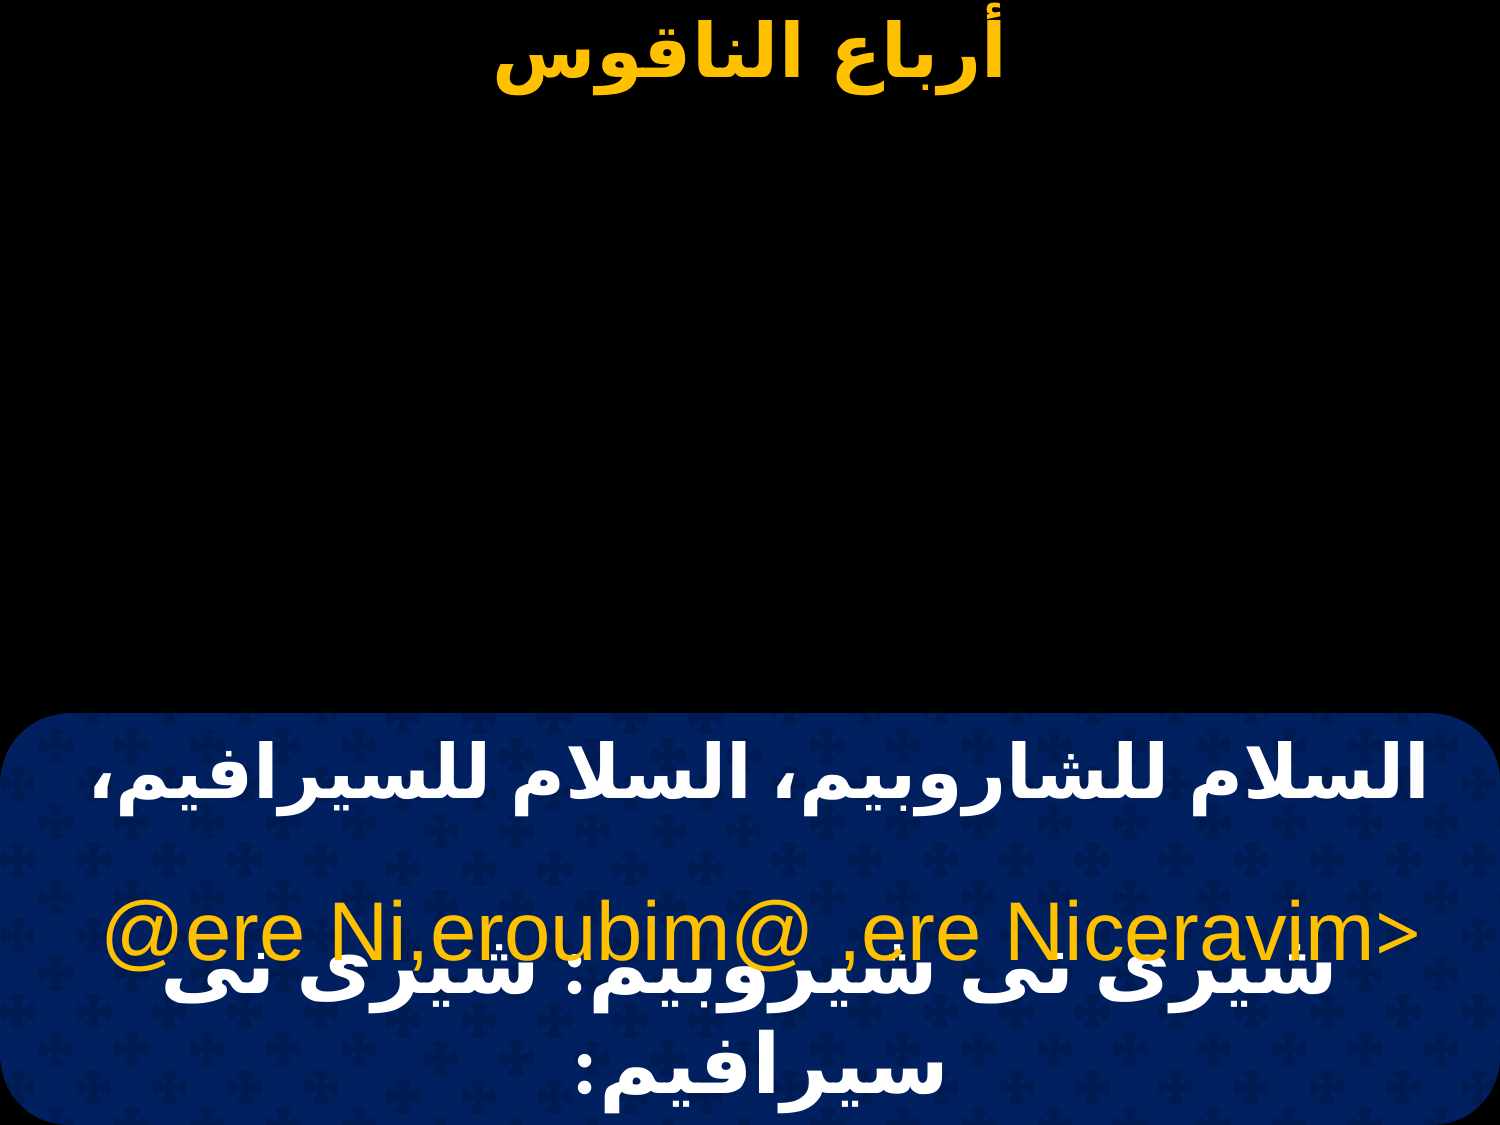

# السلام للشاروبيم، السلام للسيرافيم،
<ere Ni,eroubim@ ,ere Niceravim@
شيرى نى شيروبيم: شيرى نى سيرافيم: